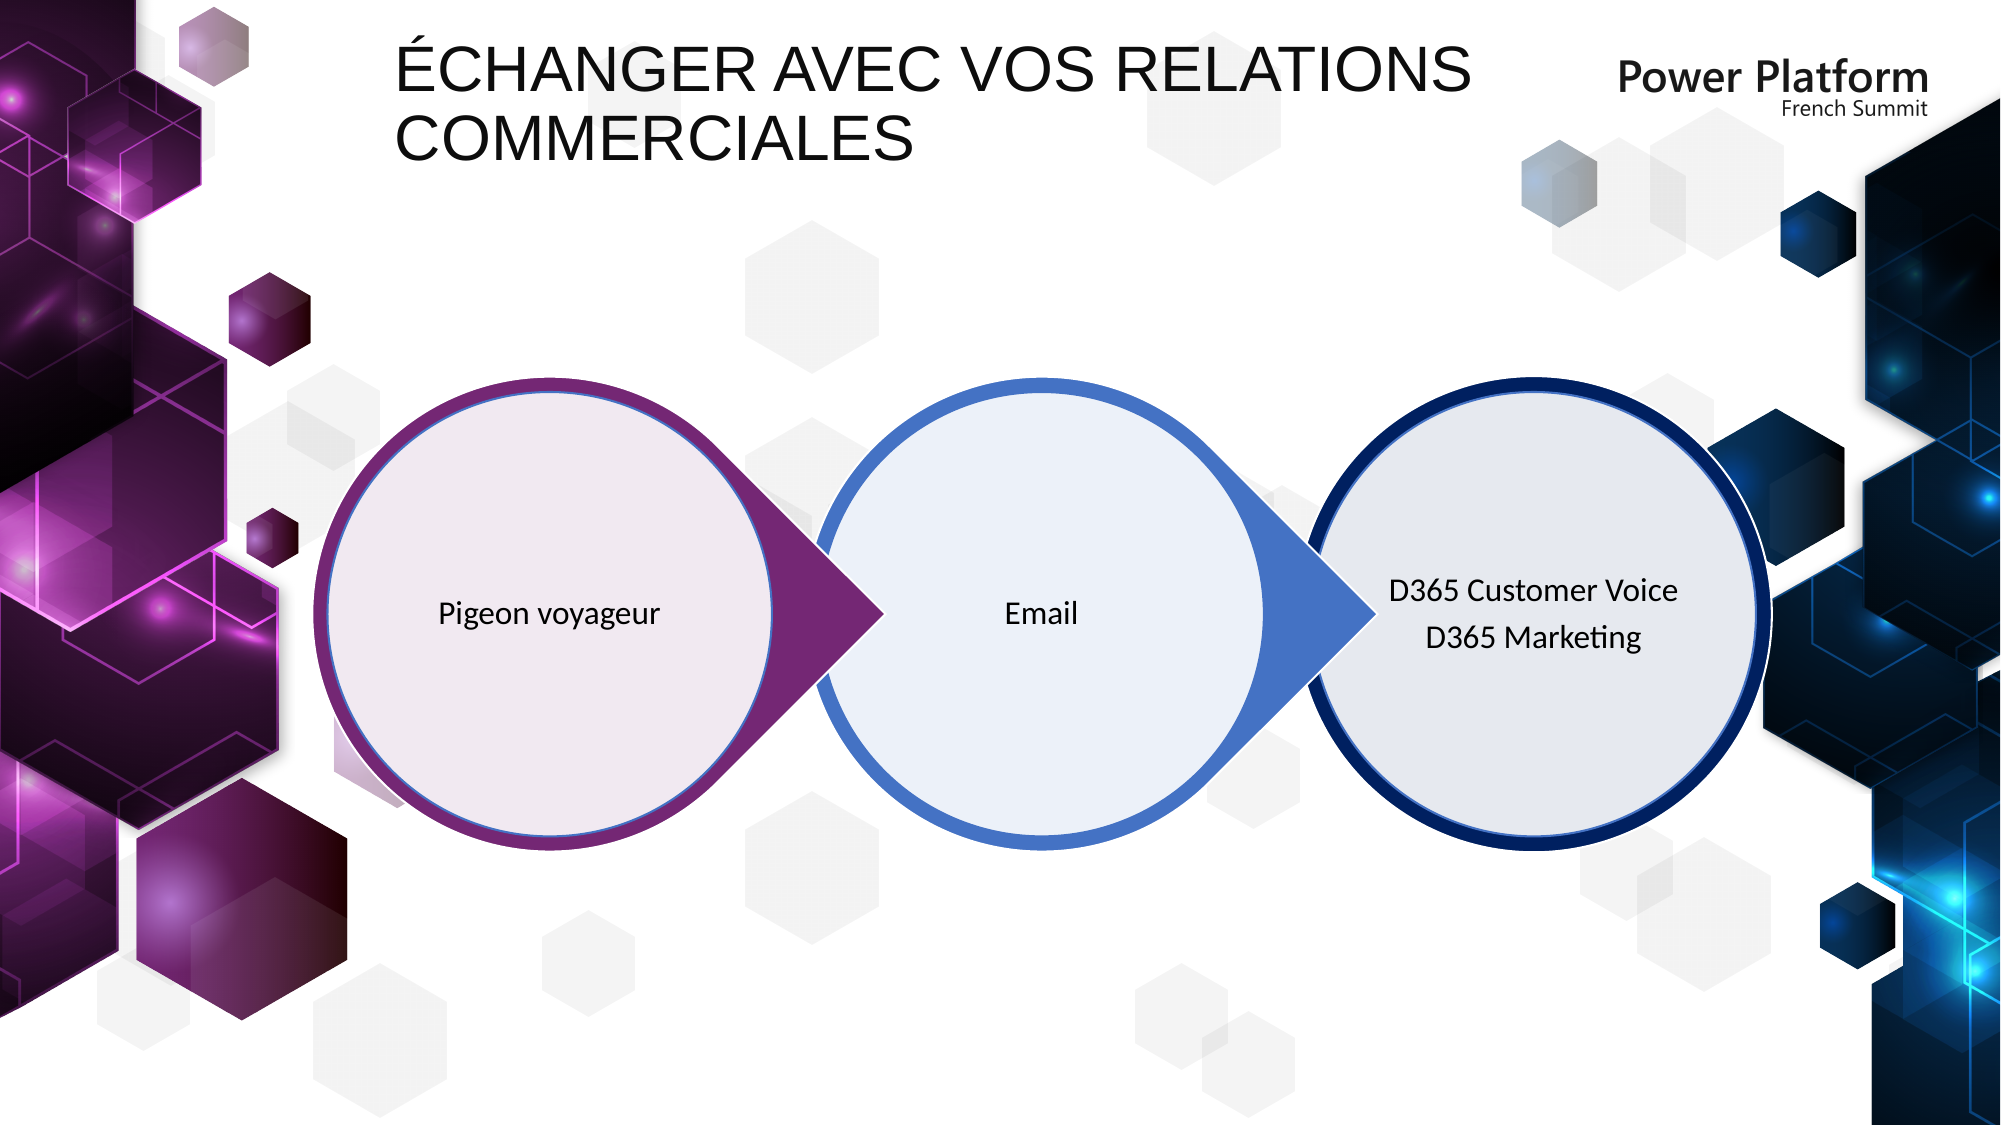

# Échanger avec vos relations commerciales
D365 Customer Voice
D365 Marketing
Email
Pigeon voyageur